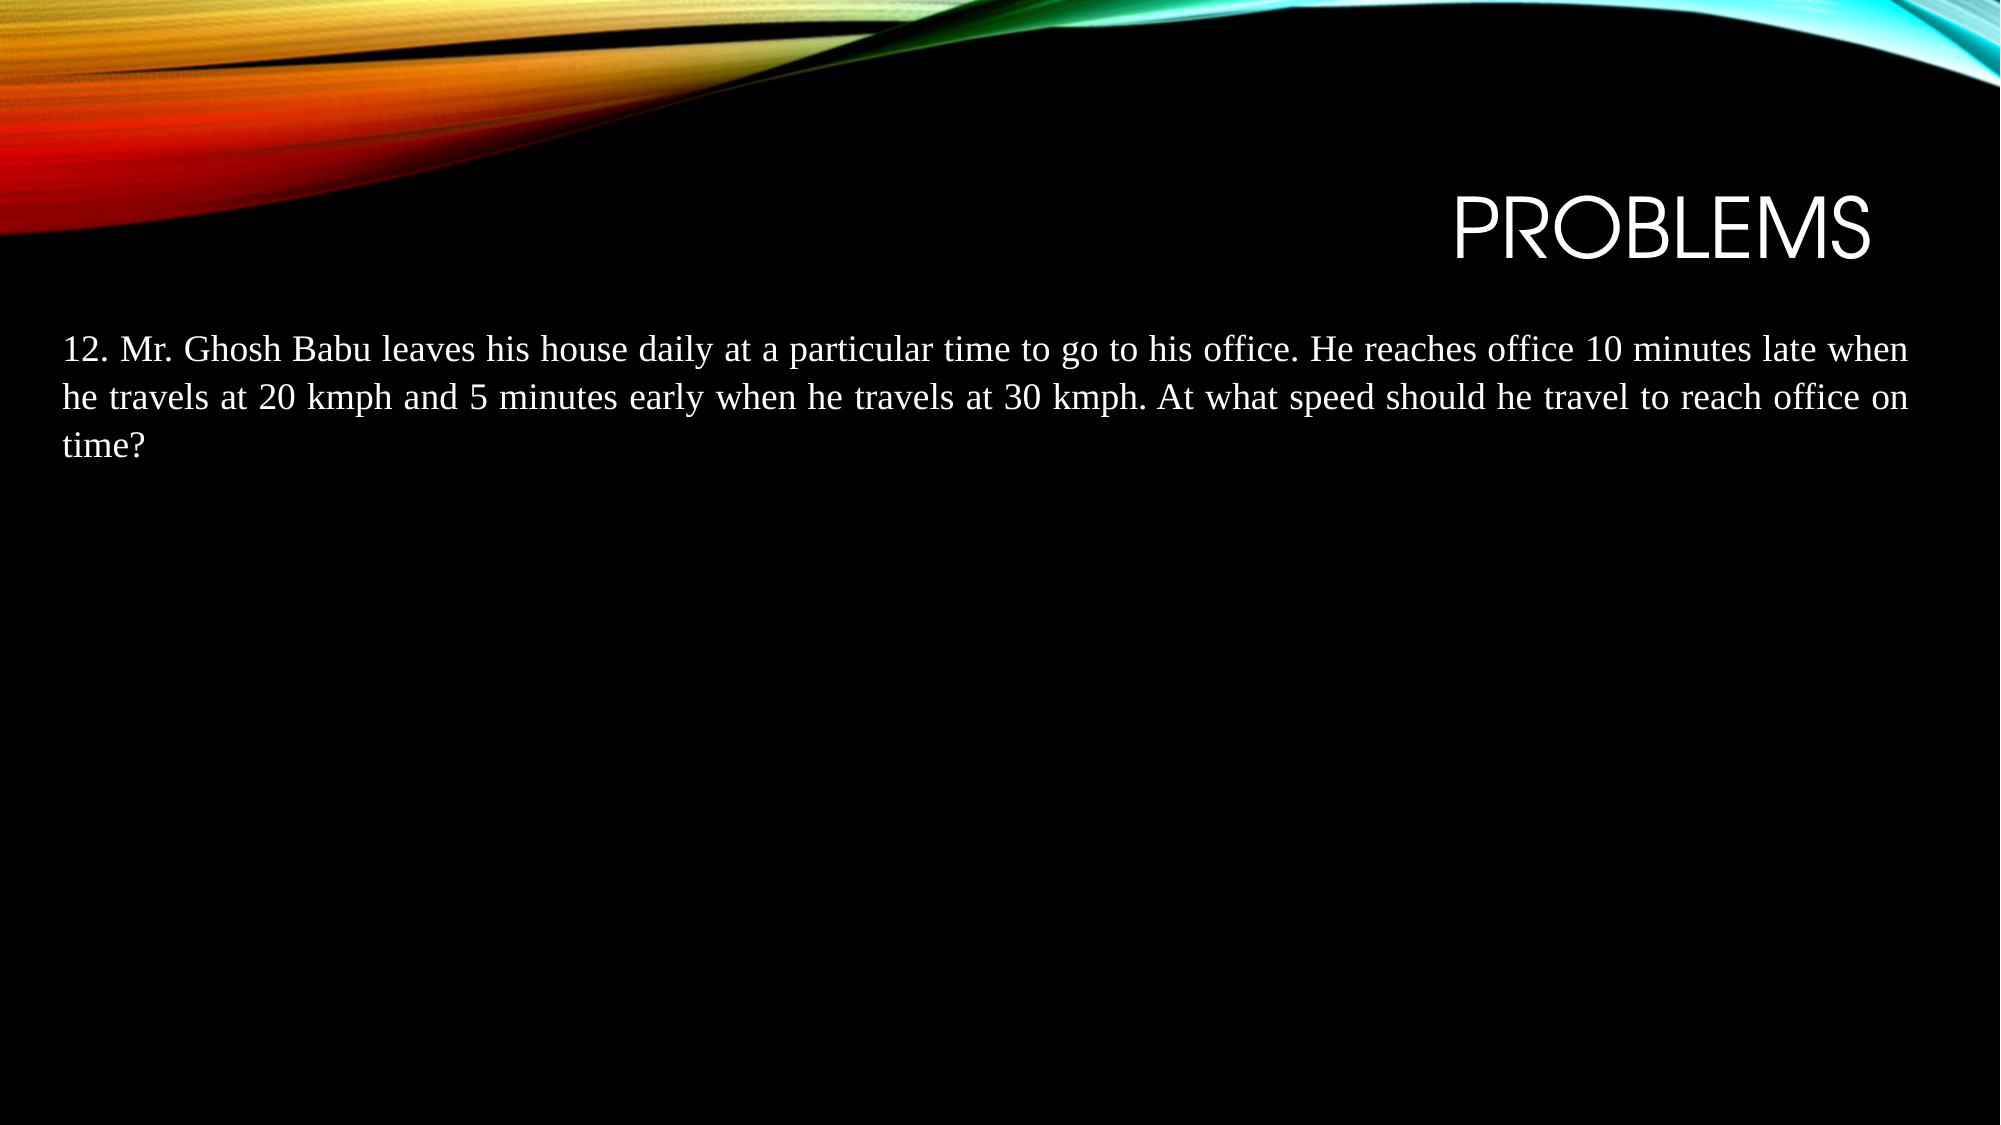

# problems
12. Mr. Ghosh Babu leaves his house daily at a particular time to go to his office. He reaches office 10 minutes late when he travels at 20 kmph and 5 minutes early when he travels at 30 kmph. At what speed should he travel to reach office on time?